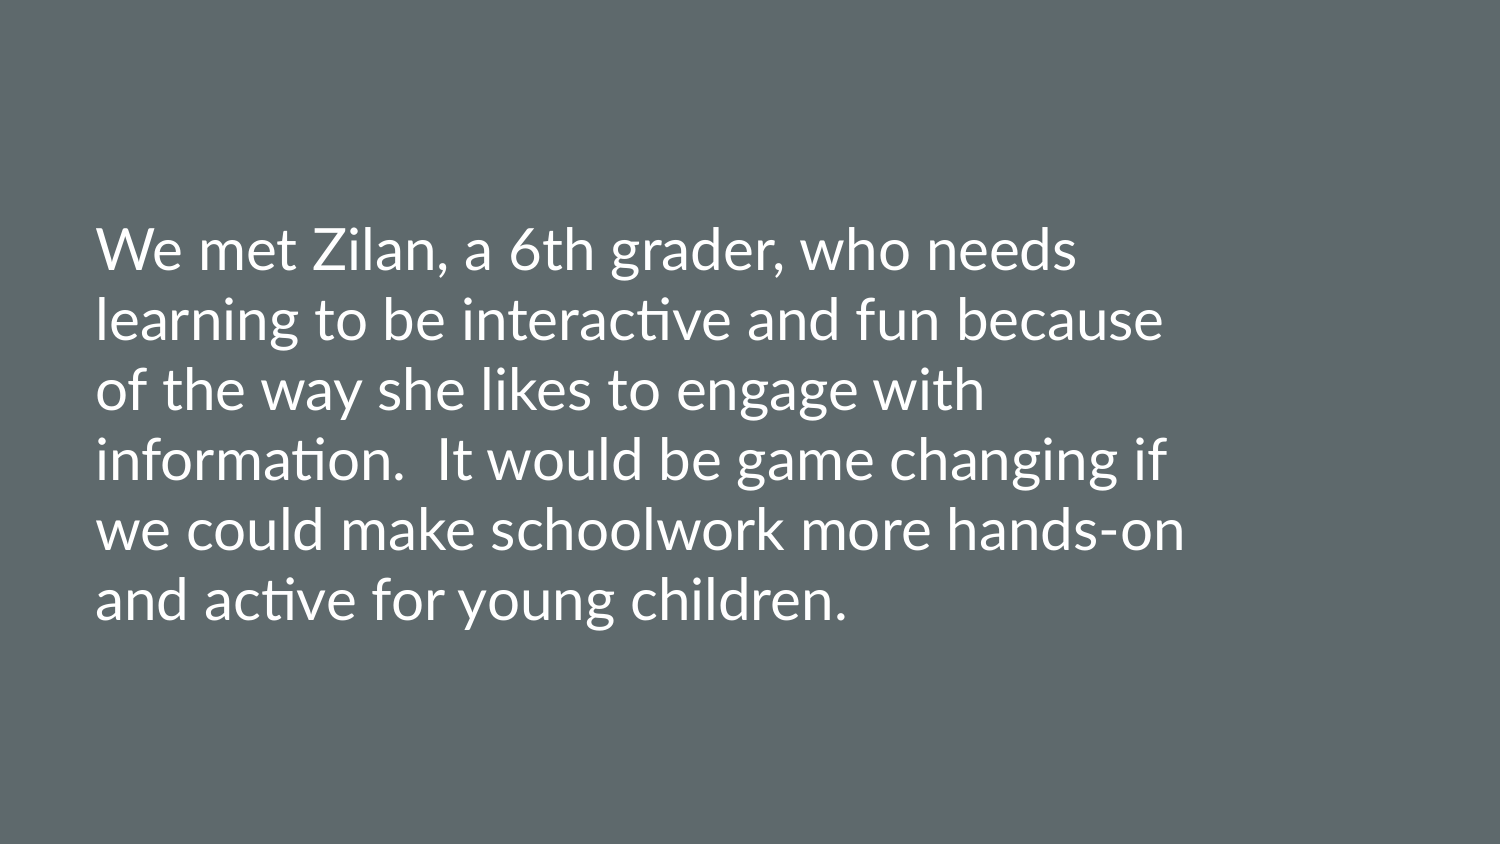

# We met Zilan, a 6th grader, who needs learning to be interactive and fun because of the way she likes to engage with information.  It would be game changing if we could make schoolwork more hands-on and active for young children.